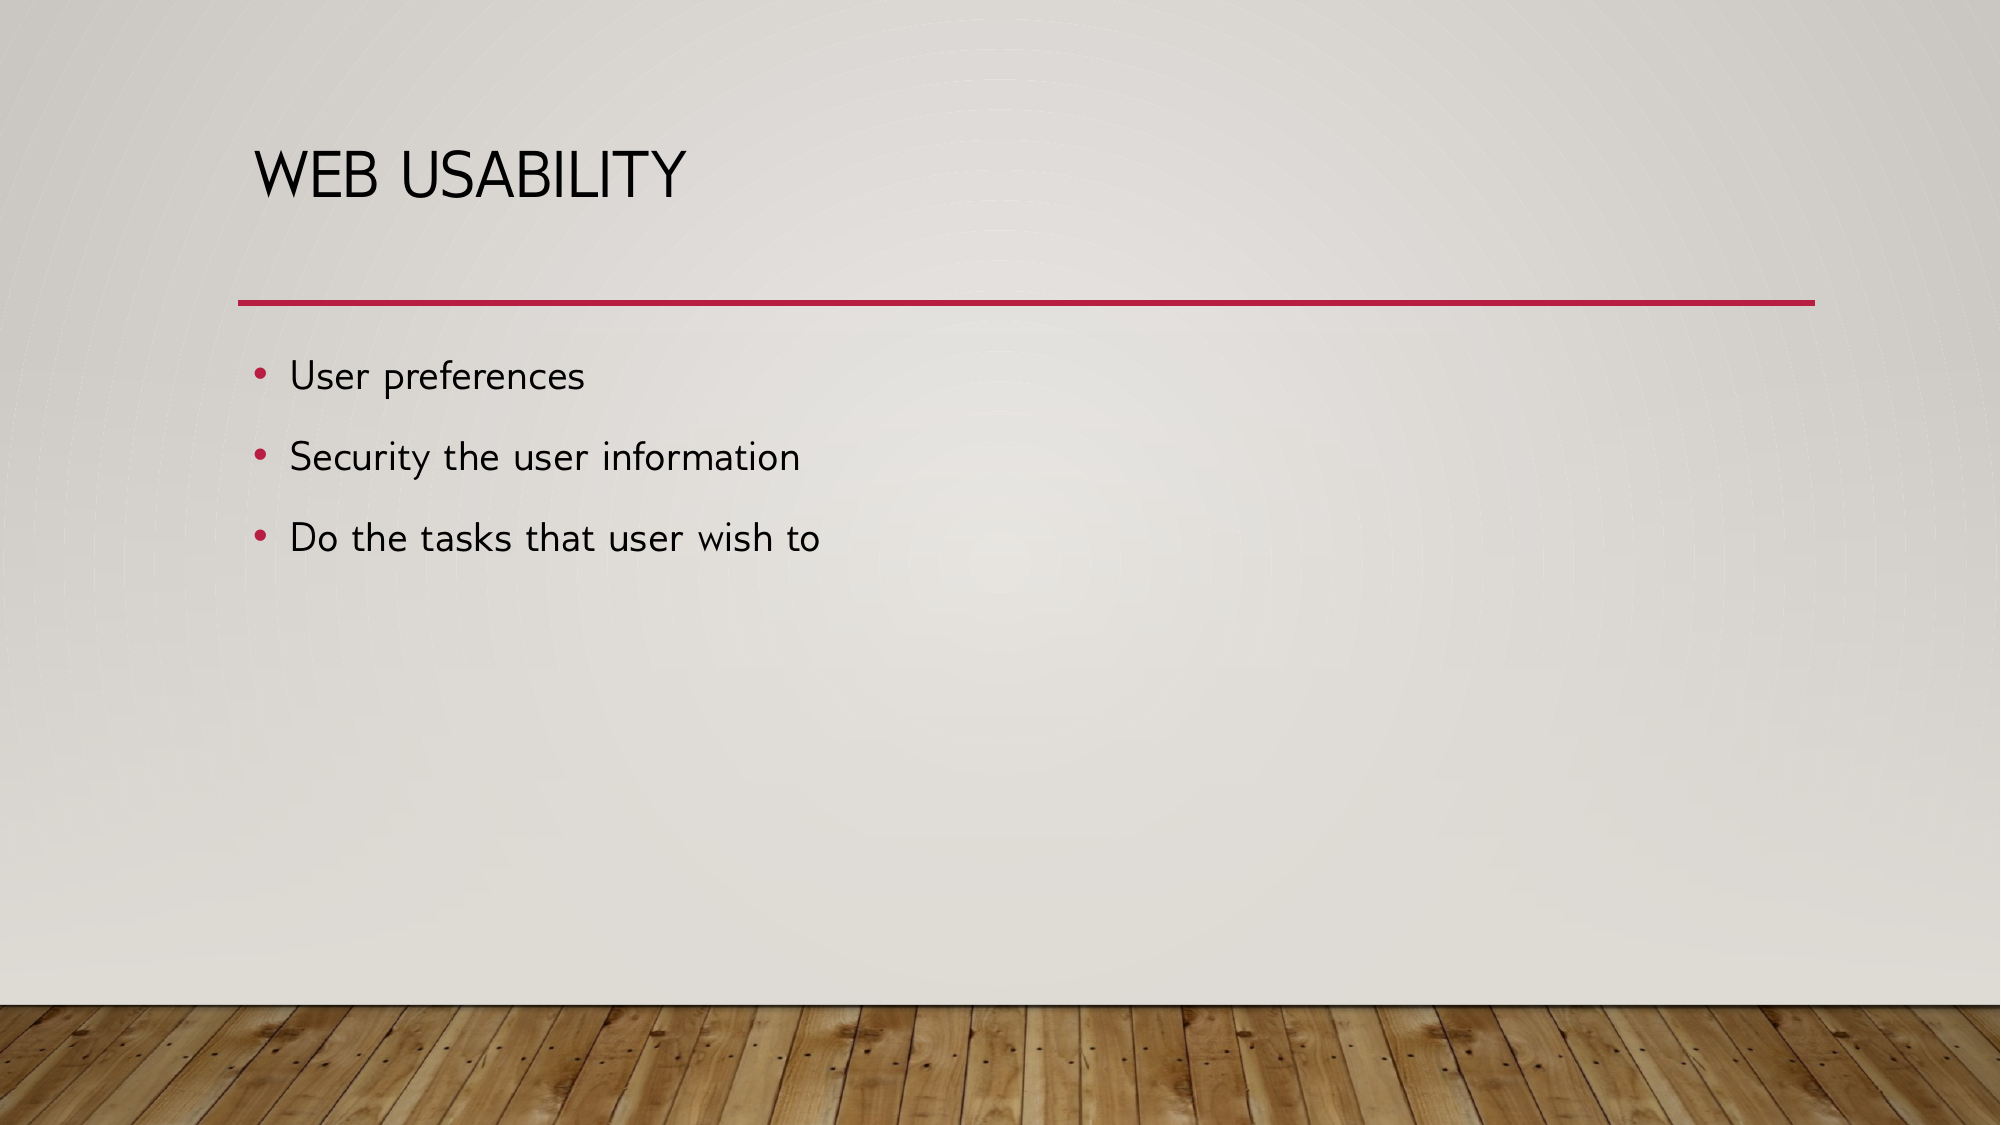

# Web usability
User preferences
Security the user information
Do the tasks that user wish to